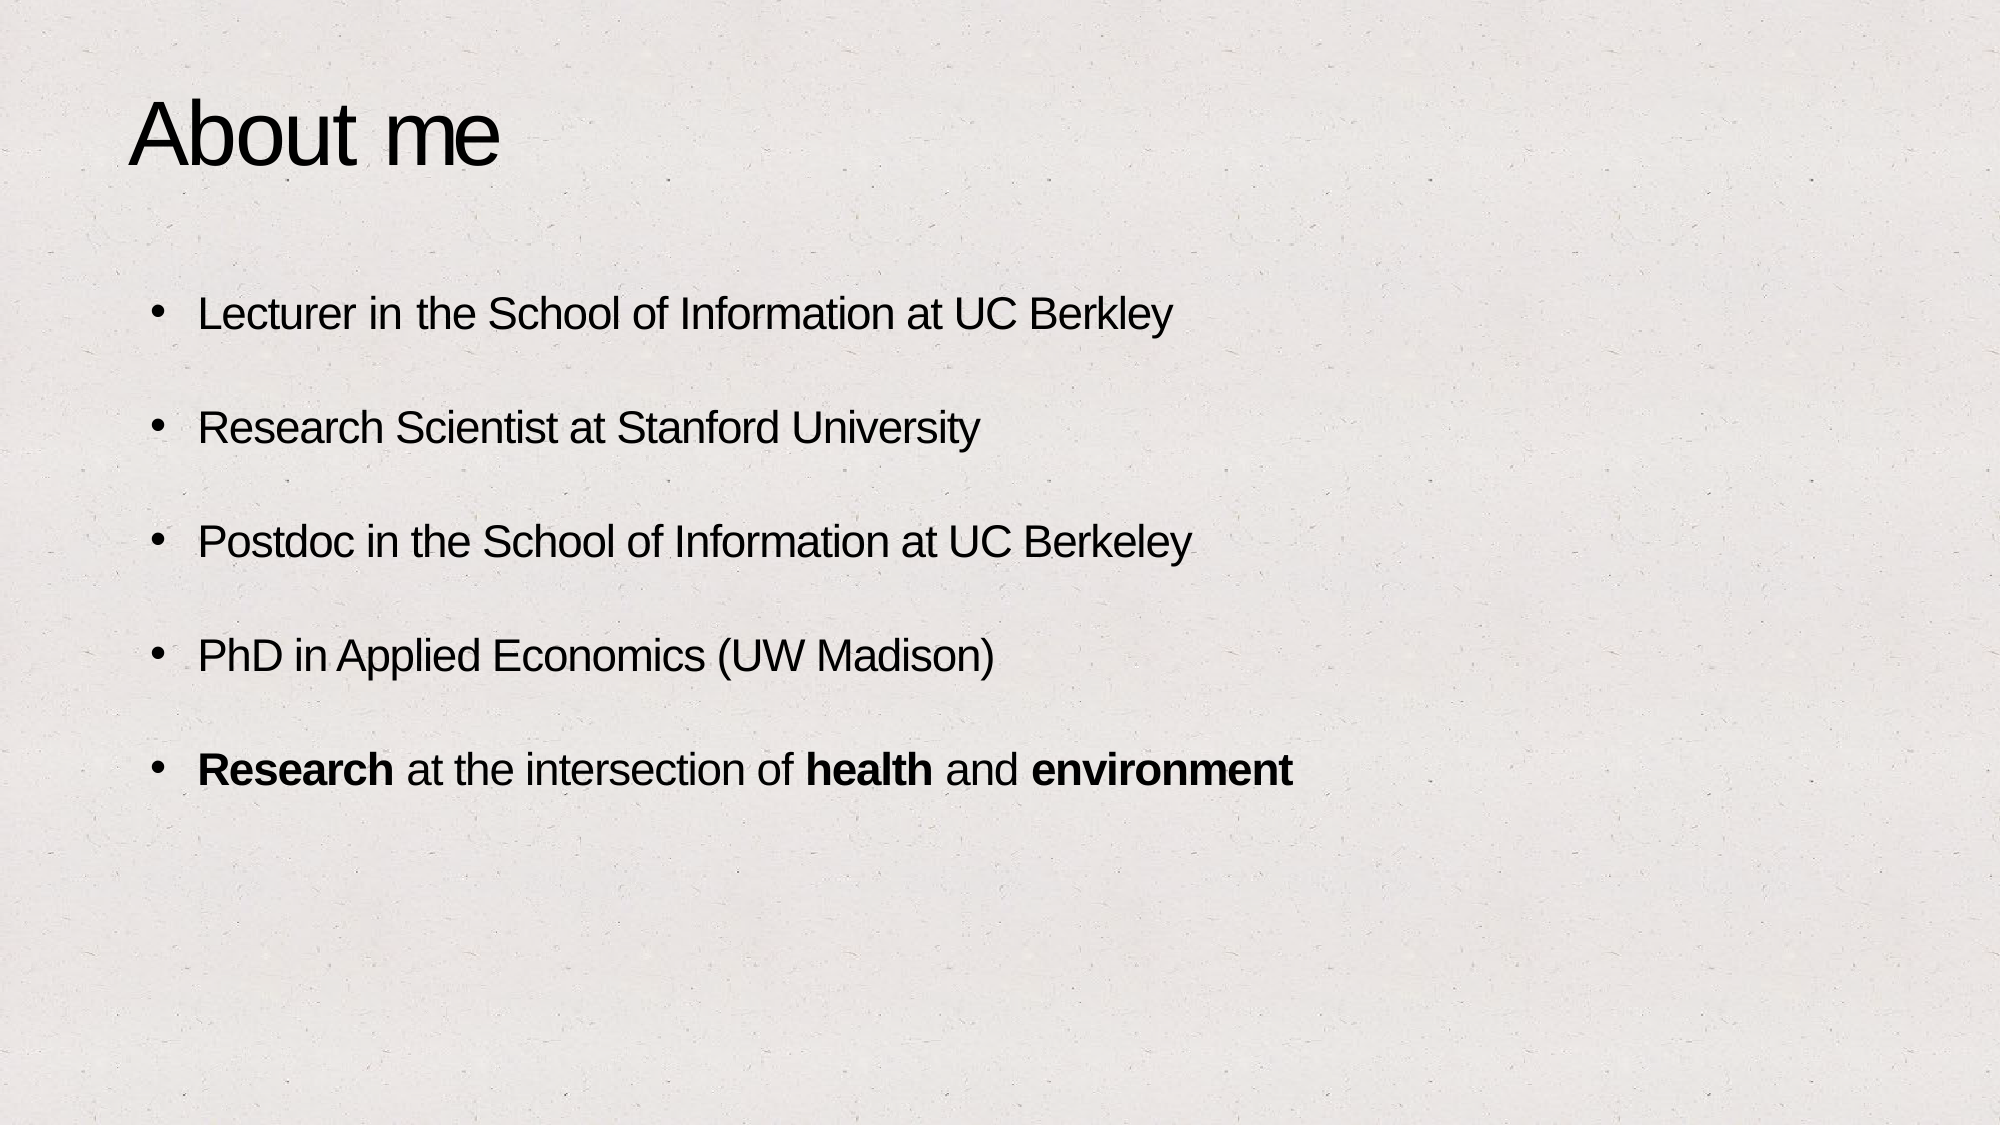

# About me
Lecturer in the School of Information at UC Berkley

Research Scientist at Stanford University

Postdoc in the School of Information at UC Berkeley

PhD in Applied Economics (UW Madison)

Research at the intersection of health and environment